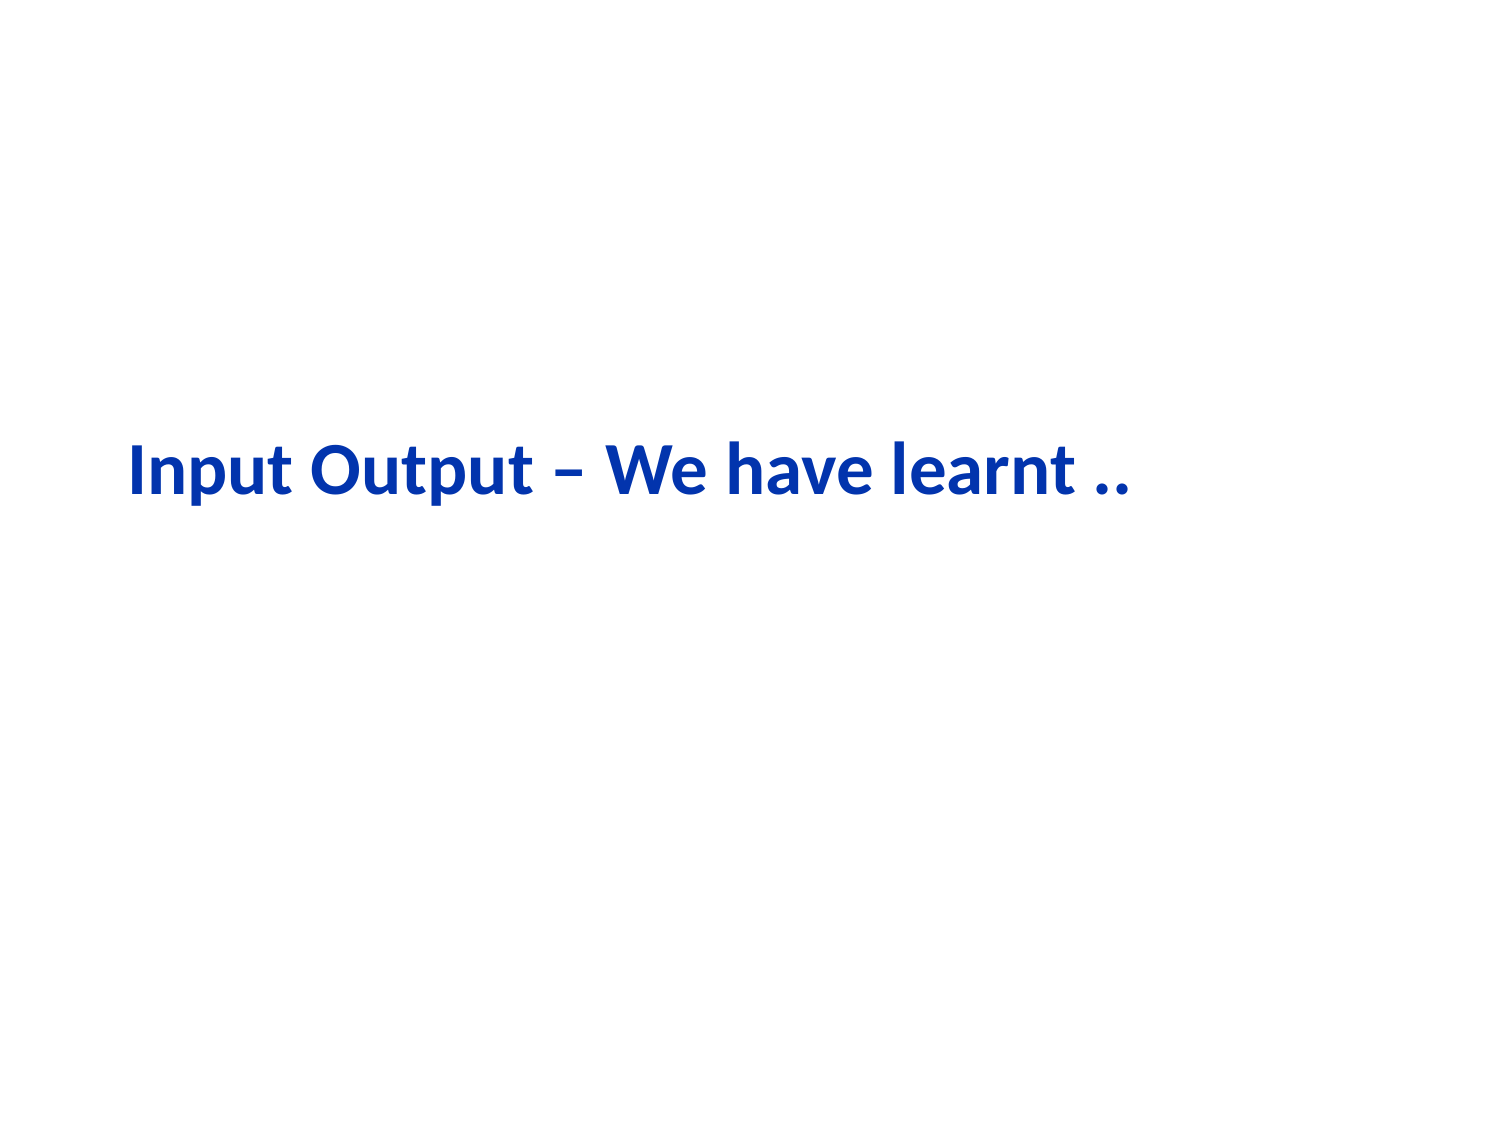

# Input Output – We have learnt ..